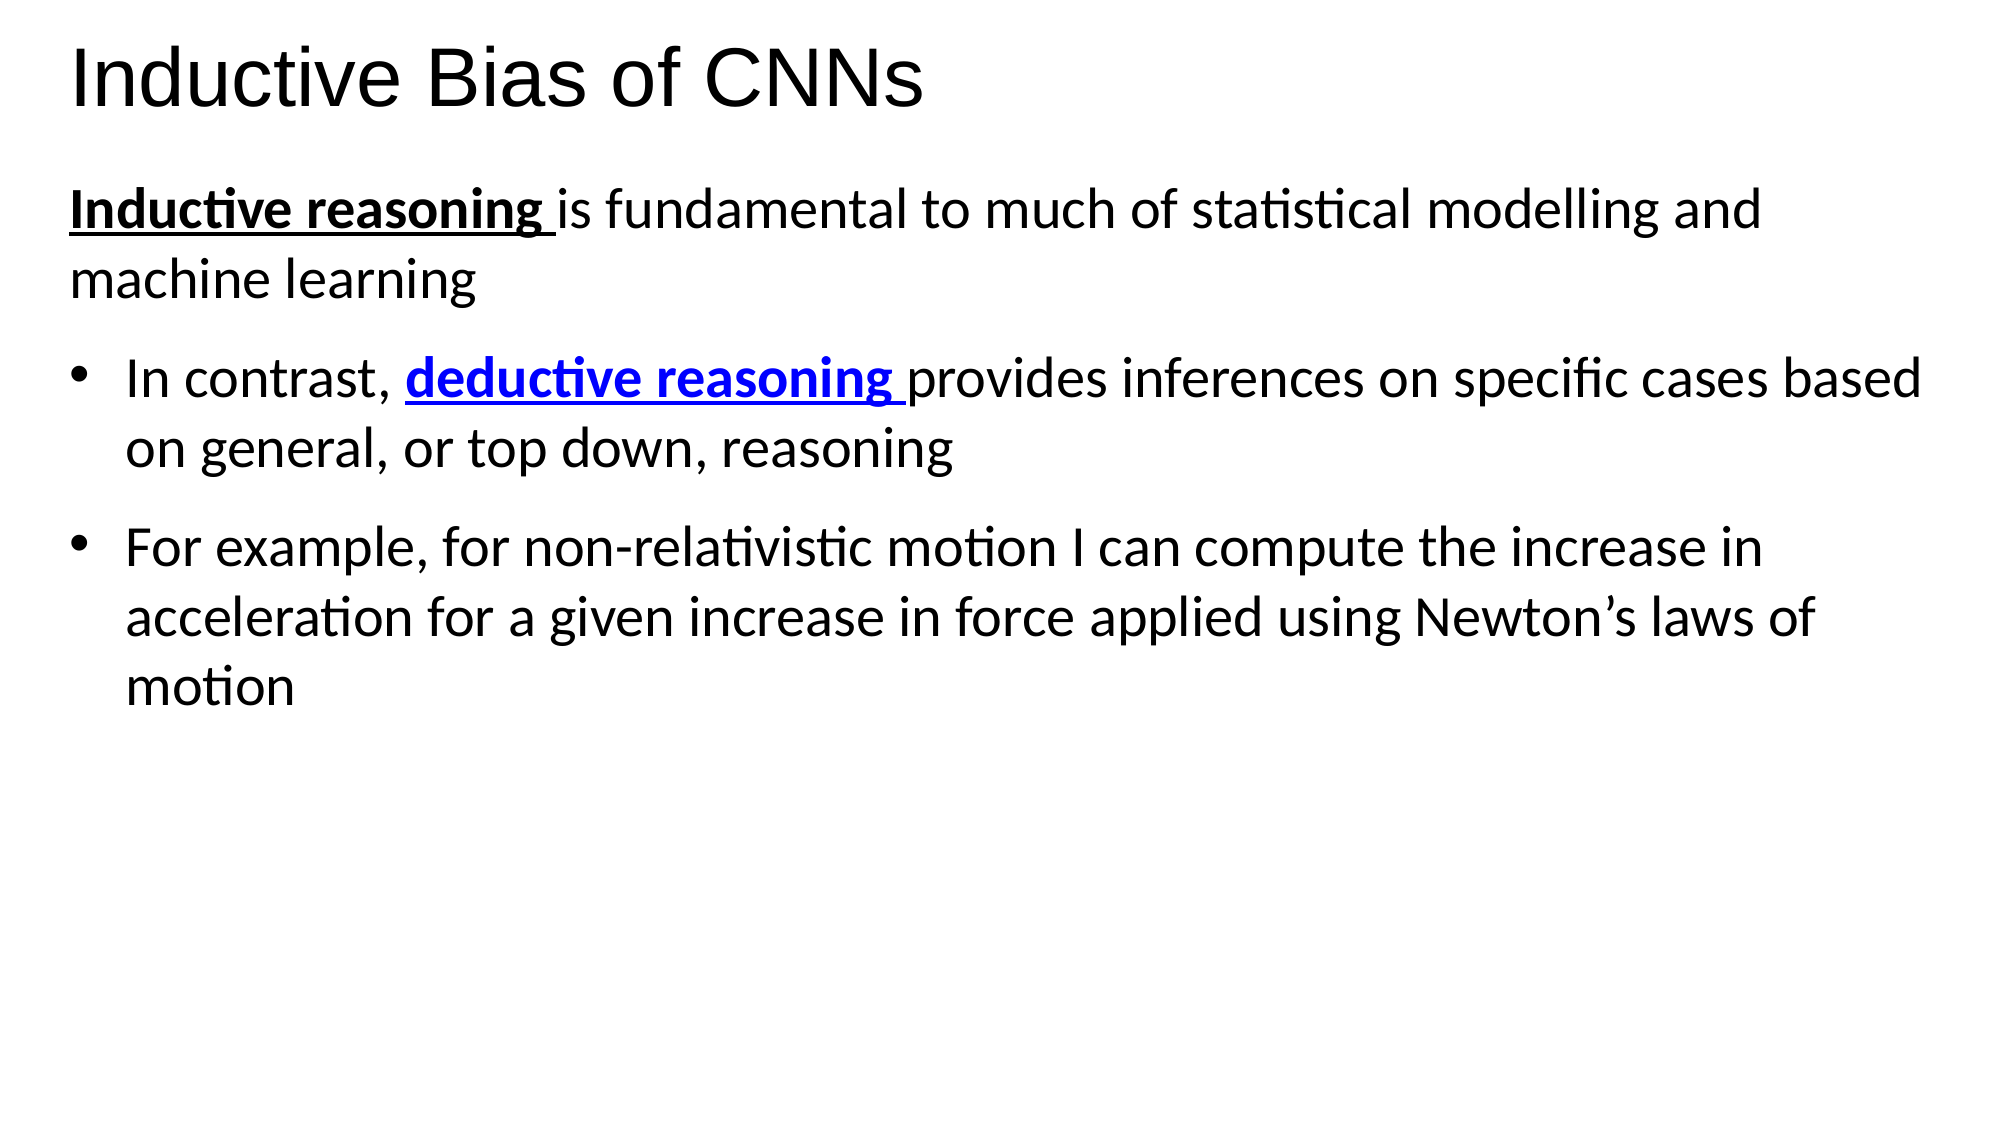

# Inductive Bias of CNNs
Inductive reasoning is fundamental to much of statistical modelling and machine learning
In contrast, deductive reasoning provides inferences on specific cases based on general, or top down, reasoning
For example, for non-relativistic motion I can compute the increase in acceleration for a given increase in force applied using Newton’s laws of motion